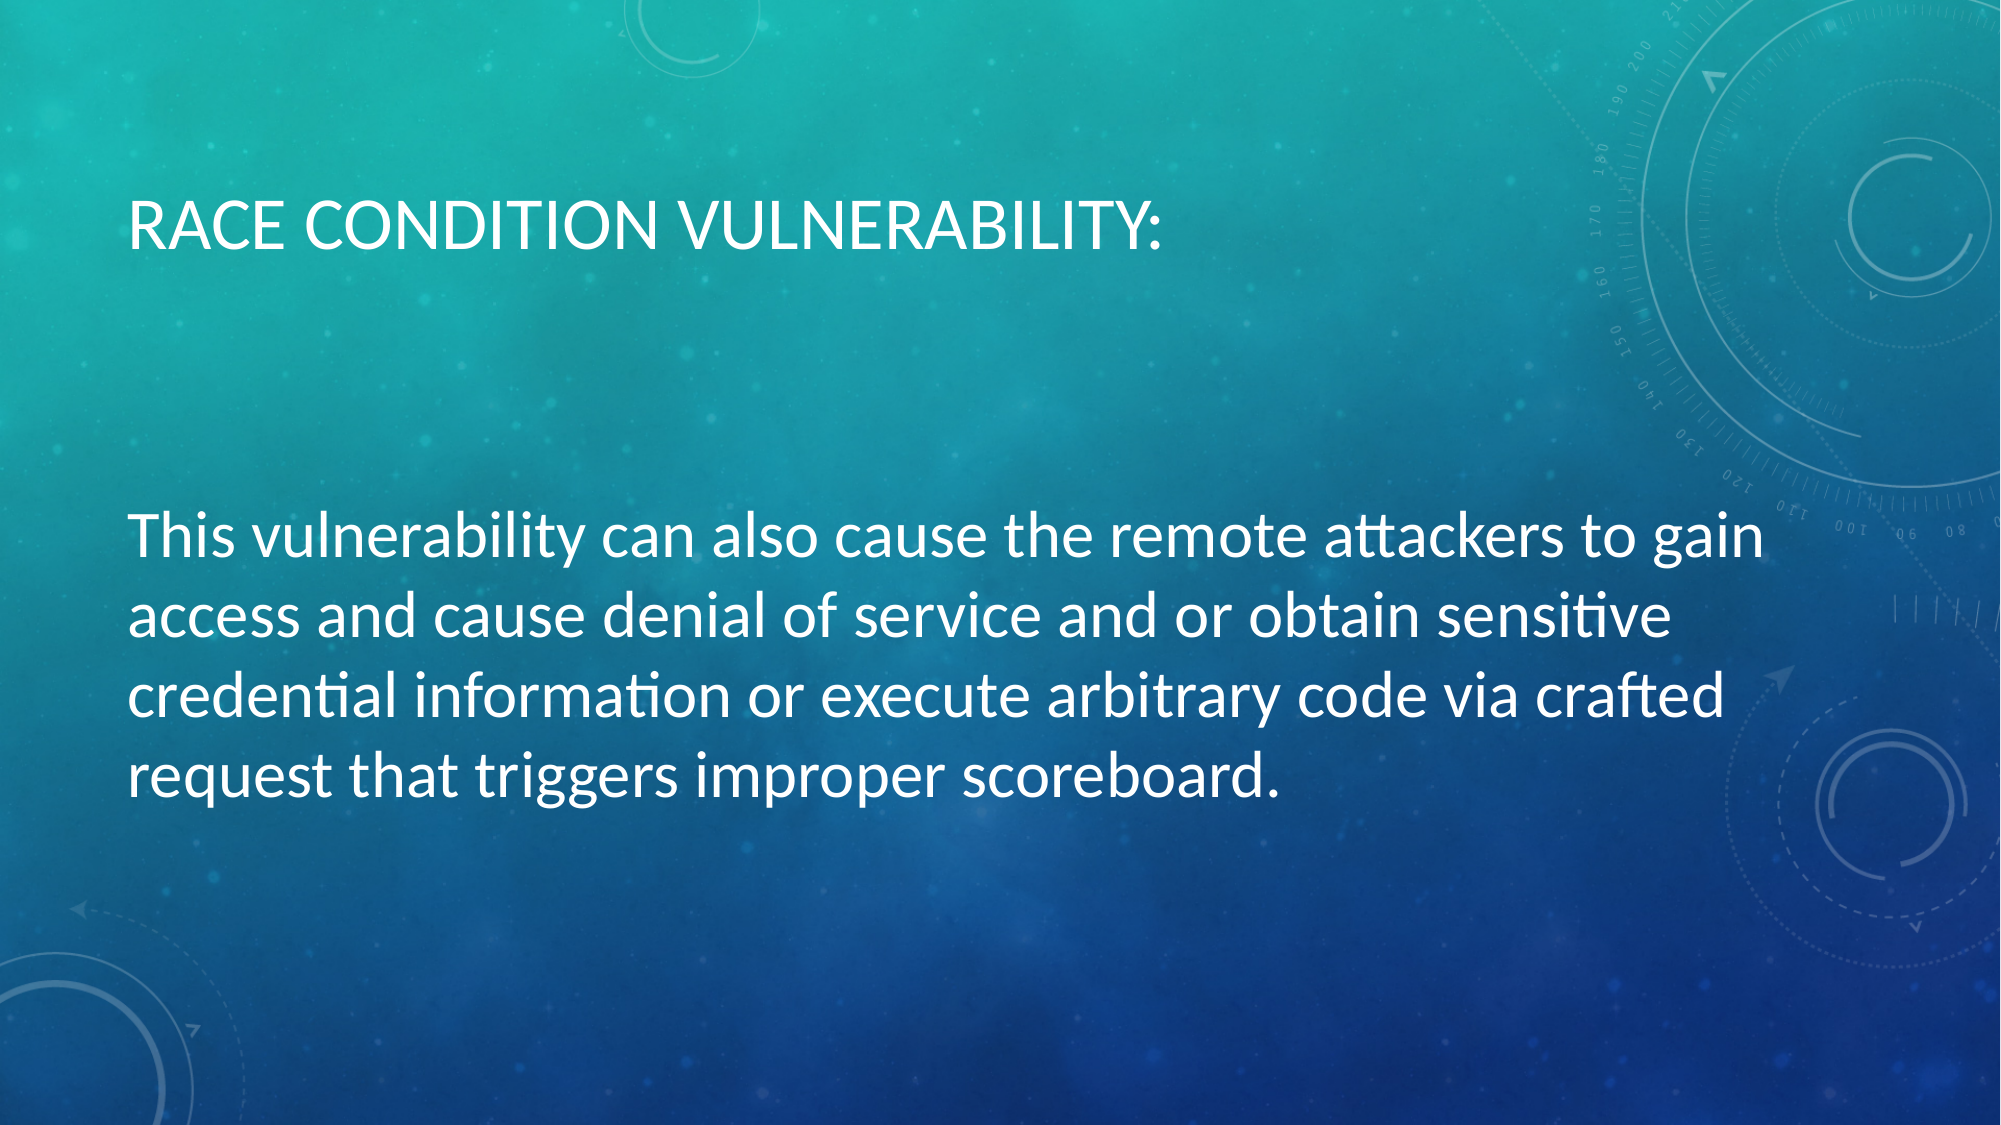

# Race condition vulnerability:
This vulnerability can also cause the remote attackers to gain access and cause denial of service and or obtain sensitive credential information or execute arbitrary code via crafted request that triggers improper scoreboard.